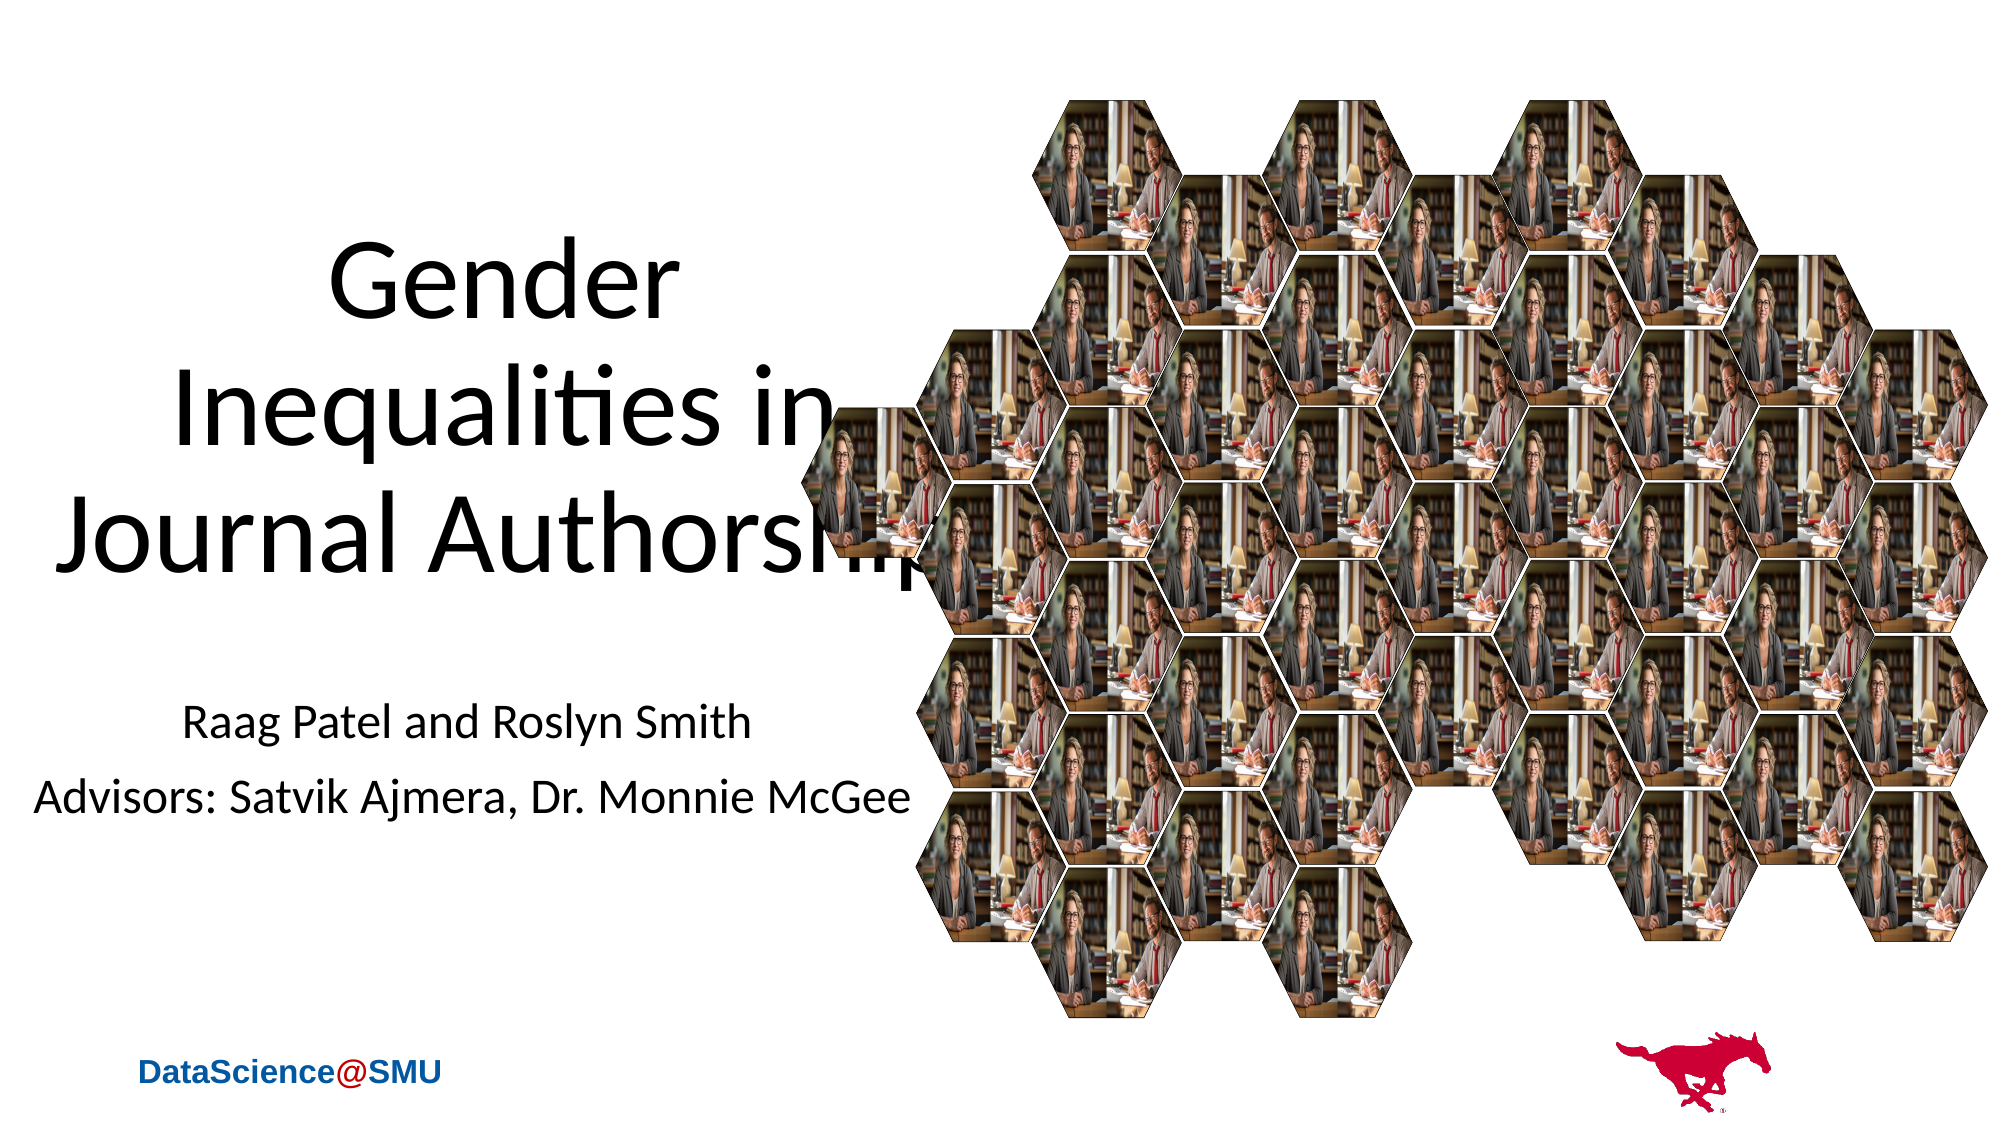

# Gender Inequalities in Journal Authorship
Raag Patel and Roslyn Smith
Advisors: Satvik Ajmera, Dr. Monnie McGee